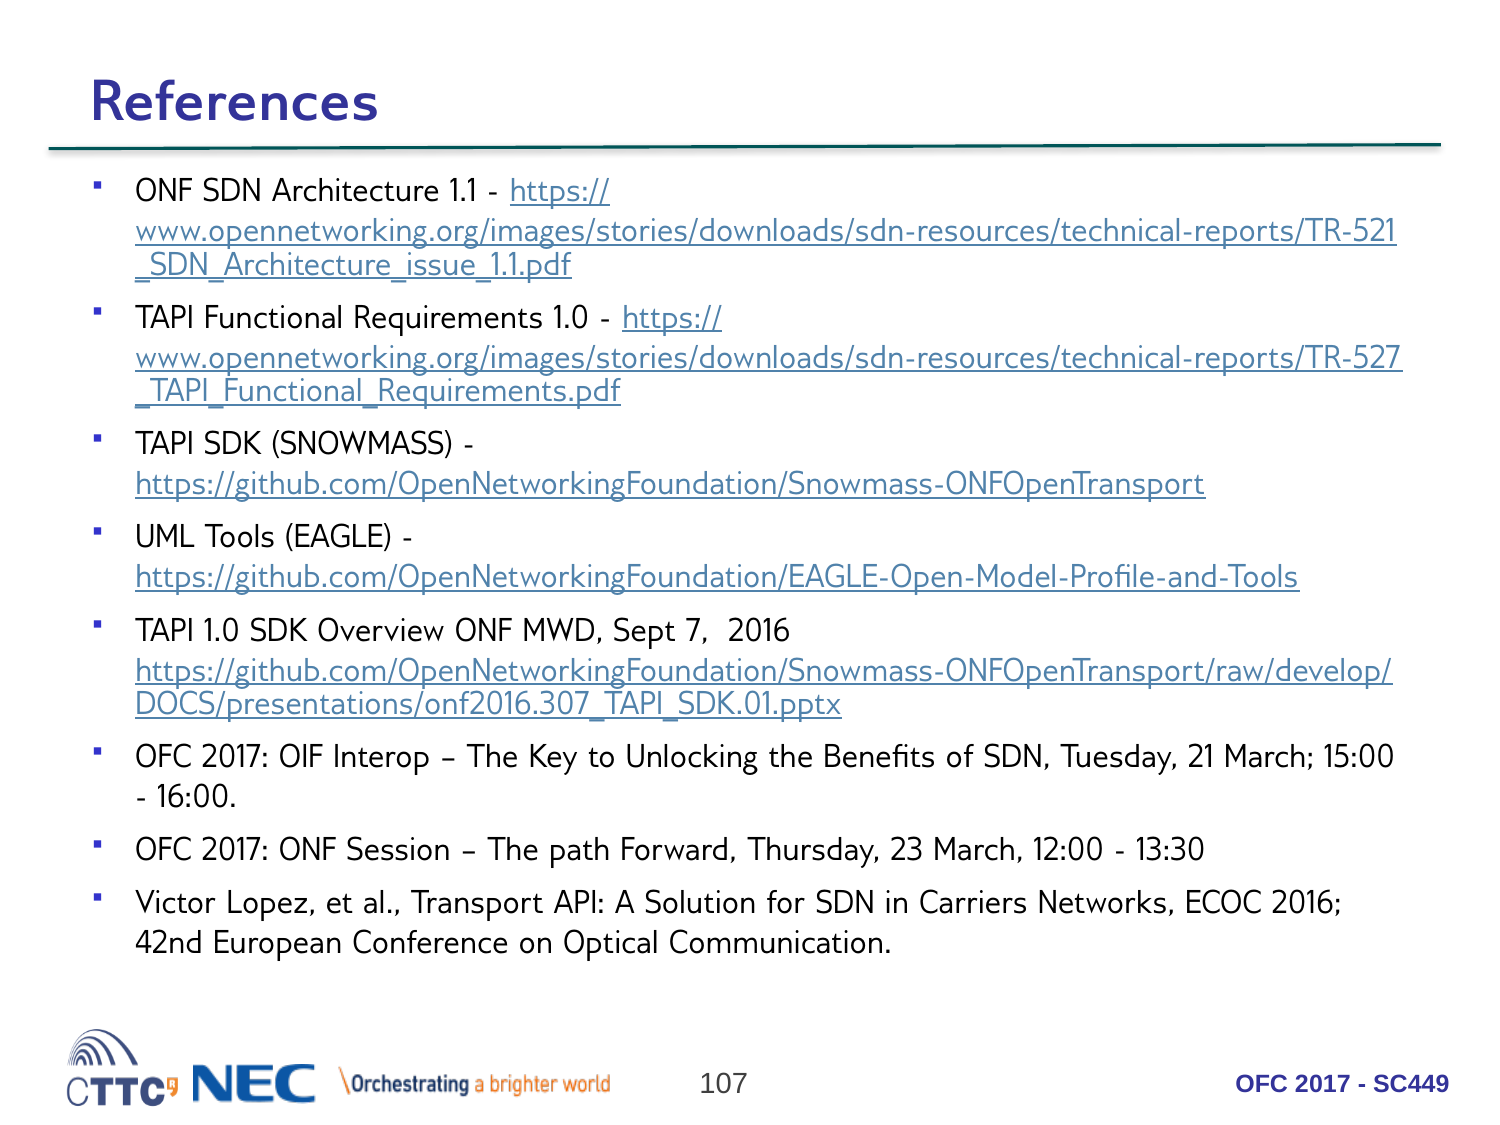

# References
ONF SDN Architecture 1.1 - https://www.opennetworking.org/images/stories/downloads/sdn-resources/technical-reports/TR-521_SDN_Architecture_issue_1.1.pdf
TAPI Functional Requirements 1.0 - https://www.opennetworking.org/images/stories/downloads/sdn-resources/technical-reports/TR-527_TAPI_Functional_Requirements.pdf
TAPI SDK (SNOWMASS) - https://github.com/OpenNetworkingFoundation/Snowmass-ONFOpenTransport
UML Tools (EAGLE) - https://github.com/OpenNetworkingFoundation/EAGLE-Open-Model-Profile-and-Tools
TAPI 1.0 SDK Overview ONF MWD, Sept 7,  2016 https://github.com/OpenNetworkingFoundation/Snowmass-ONFOpenTransport/raw/develop/DOCS/presentations/onf2016.307_TAPI_SDK.01.pptx
OFC 2017: OIF Interop – The Key to Unlocking the Benefits of SDN, Tuesday, 21 March; 15:00 - 16:00.
OFC 2017: ONF Session – The path Forward, Thursday, 23 March, 12:00 - 13:30
Victor Lopez, et al., Transport API: A Solution for SDN in Carriers Networks, ECOC 2016; 42nd European Conference on Optical Communication.

107
OFC 2017 - SC449